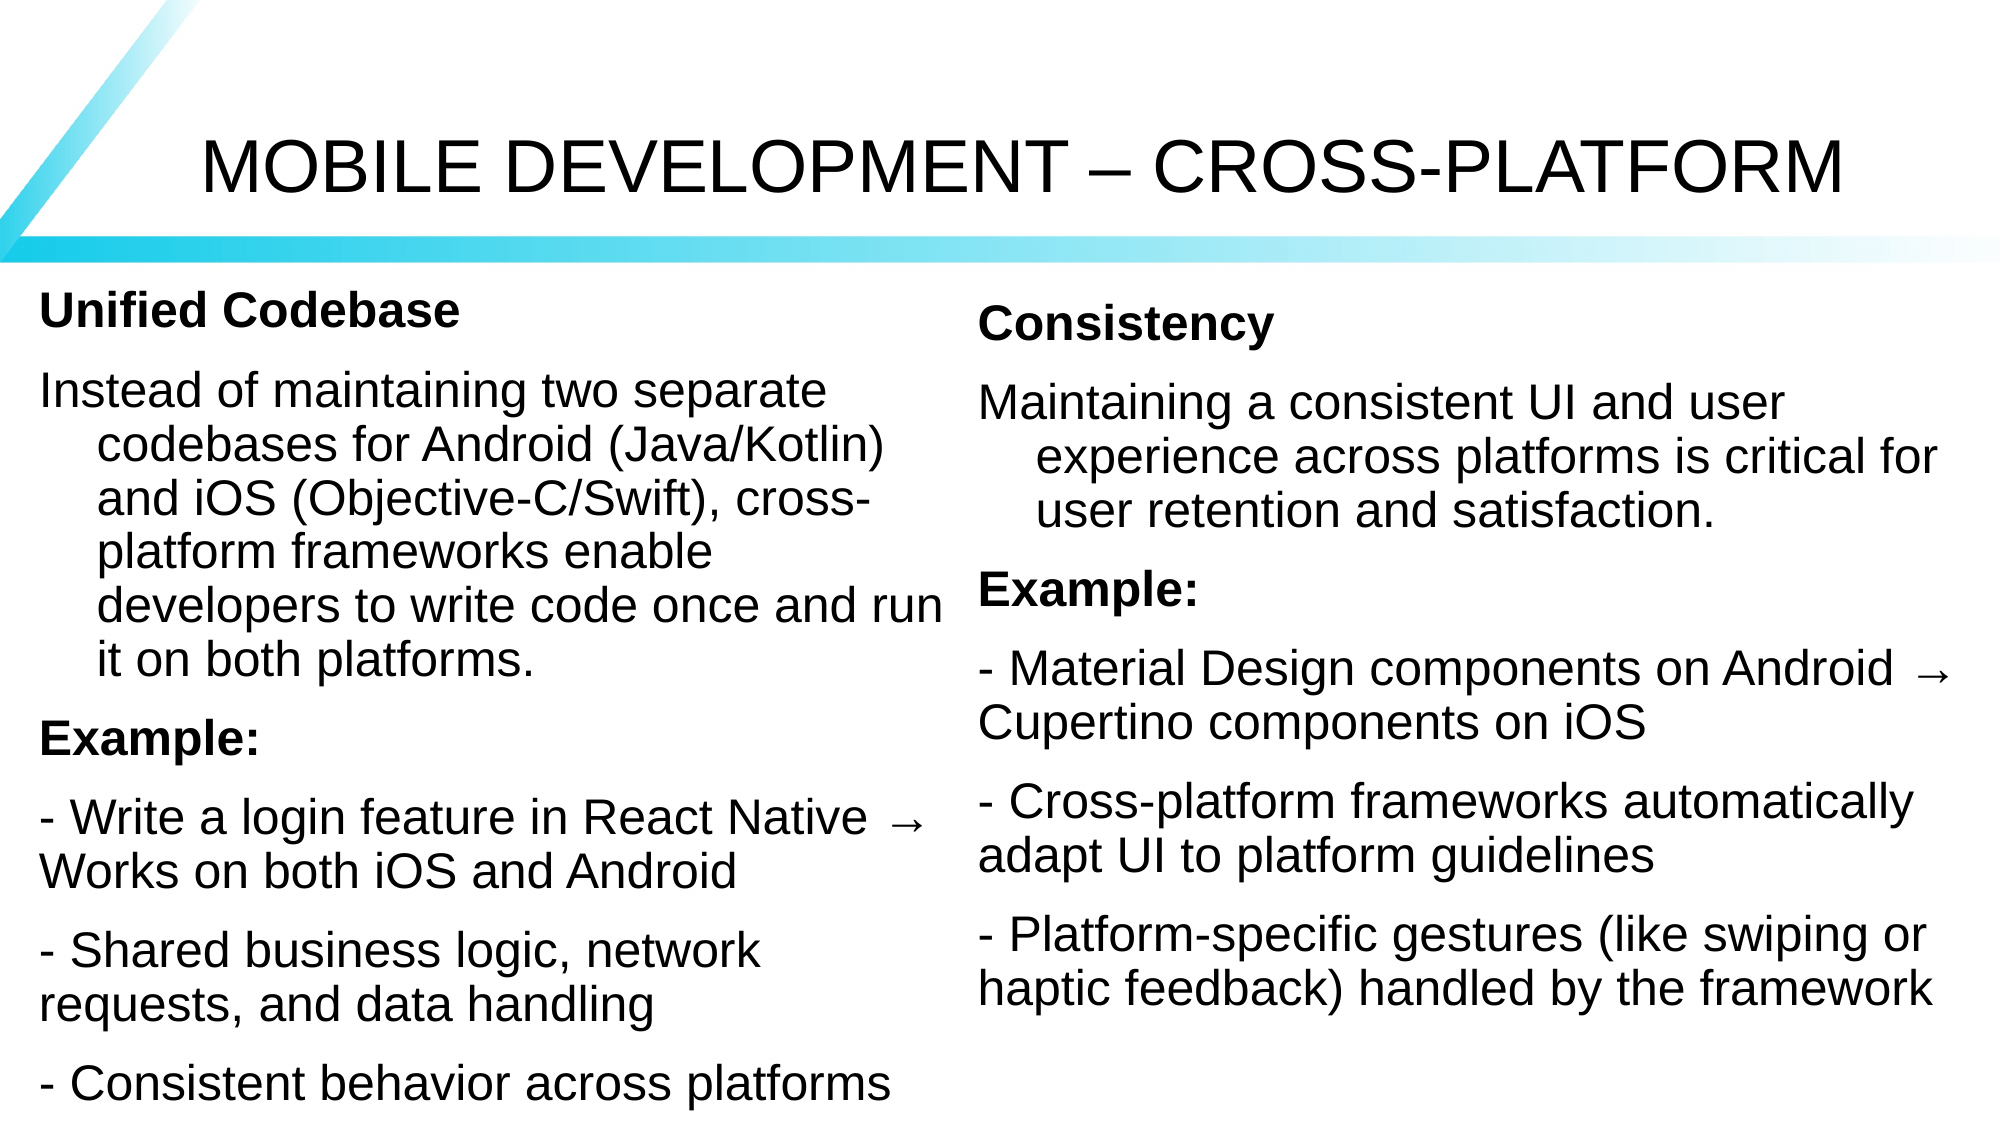

# MOBILE DEVELOPMENT – CROSS-PLATFORM
Unified Codebase
Instead of maintaining two separate codebases for Android (Java/Kotlin) and iOS (Objective-C/Swift), cross-platform frameworks enable developers to write code once and run it on both platforms.
Example:
- Write a login feature in React Native → Works on both iOS and Android
- Shared business logic, network requests, and data handling
- Consistent behavior across platforms
Consistency
Maintaining a consistent UI and user experience across platforms is critical for user retention and satisfaction.
Example:
- Material Design components on Android → Cupertino components on iOS
- Cross-platform frameworks automatically adapt UI to platform guidelines
- Platform-specific gestures (like swiping or haptic feedback) handled by the framework